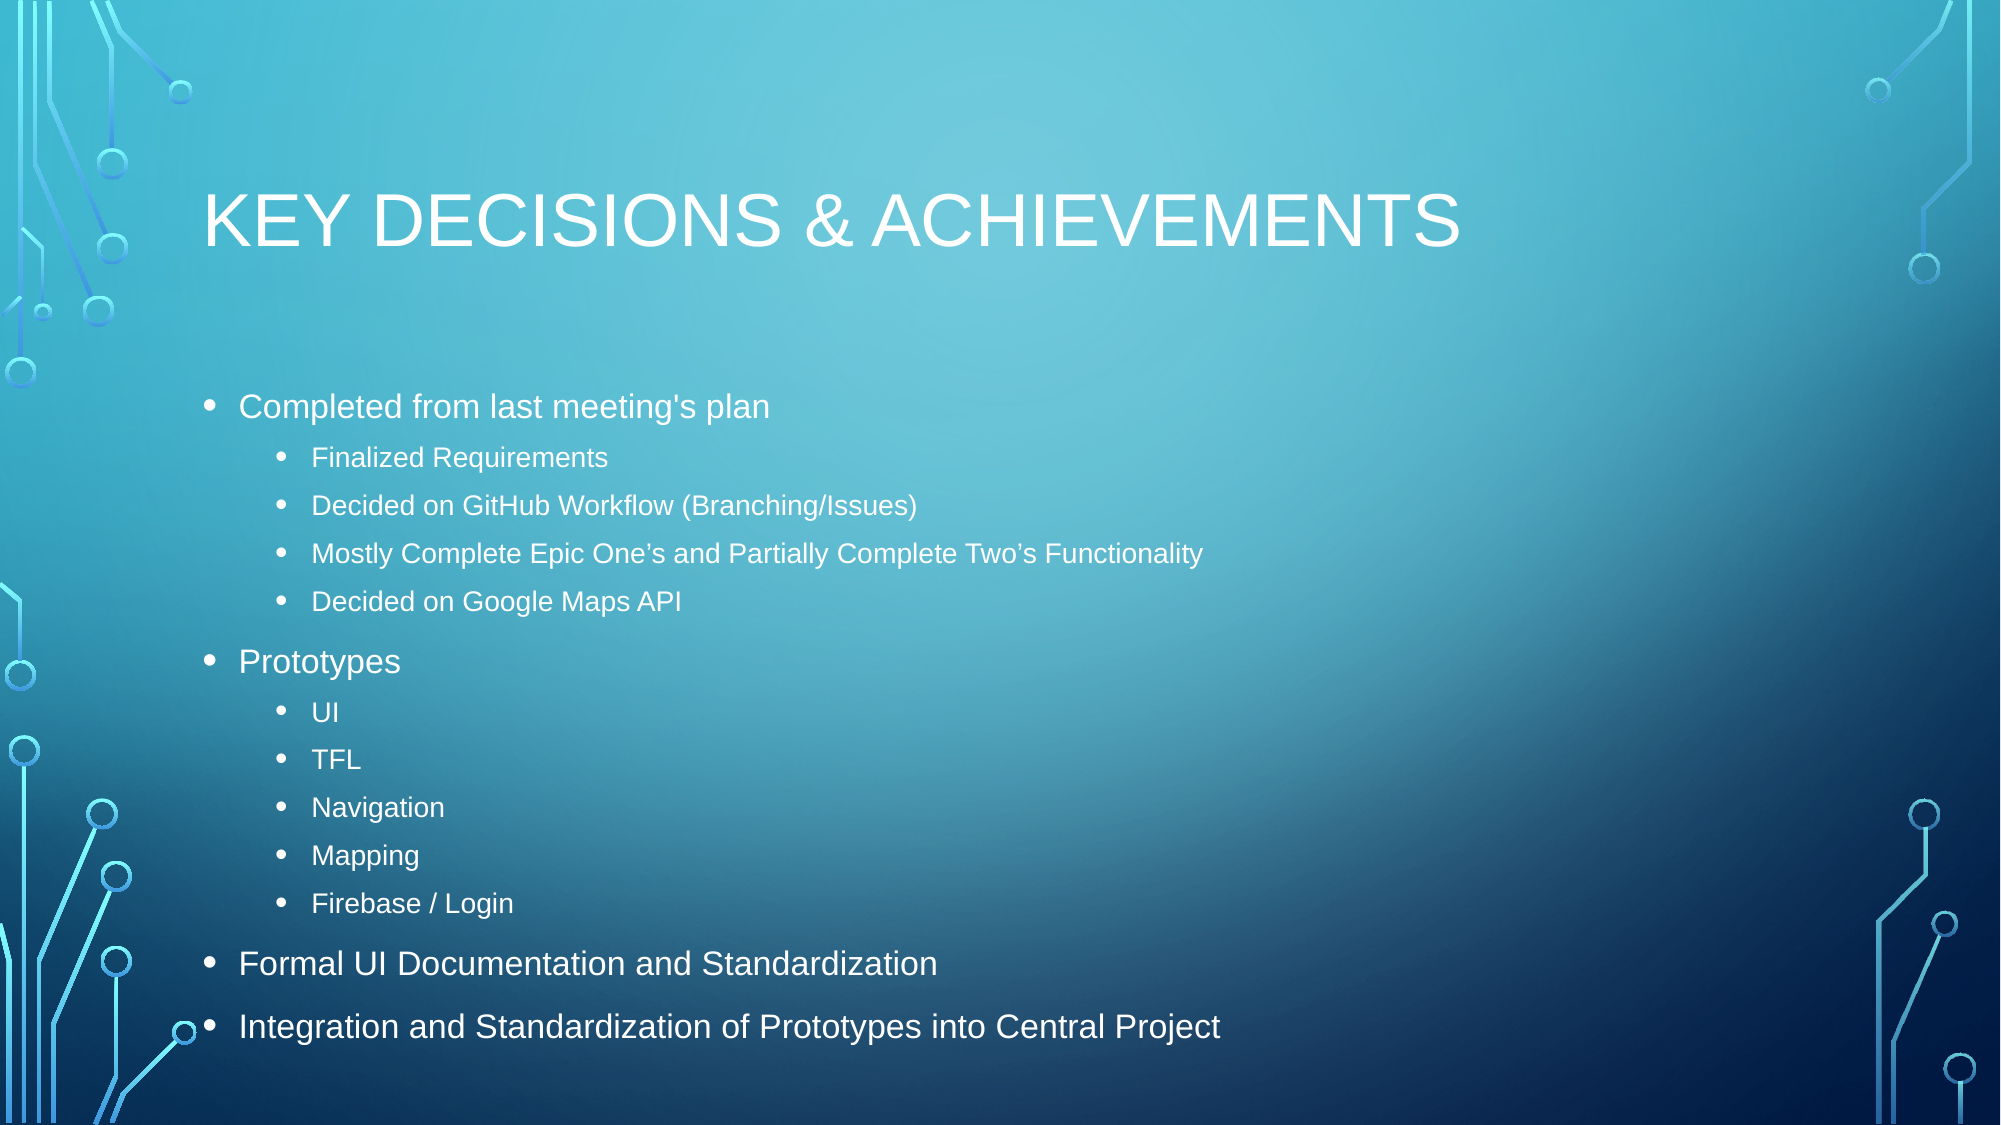

# key decisions & achievements
Completed from last meeting's plan
Finalized Requirements
Decided on GitHub Workflow (Branching/Issues)
Mostly Complete Epic One’s and Partially Complete Two’s Functionality
Decided on Google Maps API
Prototypes
UI
TFL
Navigation
Mapping
Firebase / Login
Formal UI Documentation and Standardization
Integration and Standardization of Prototypes into Central Project